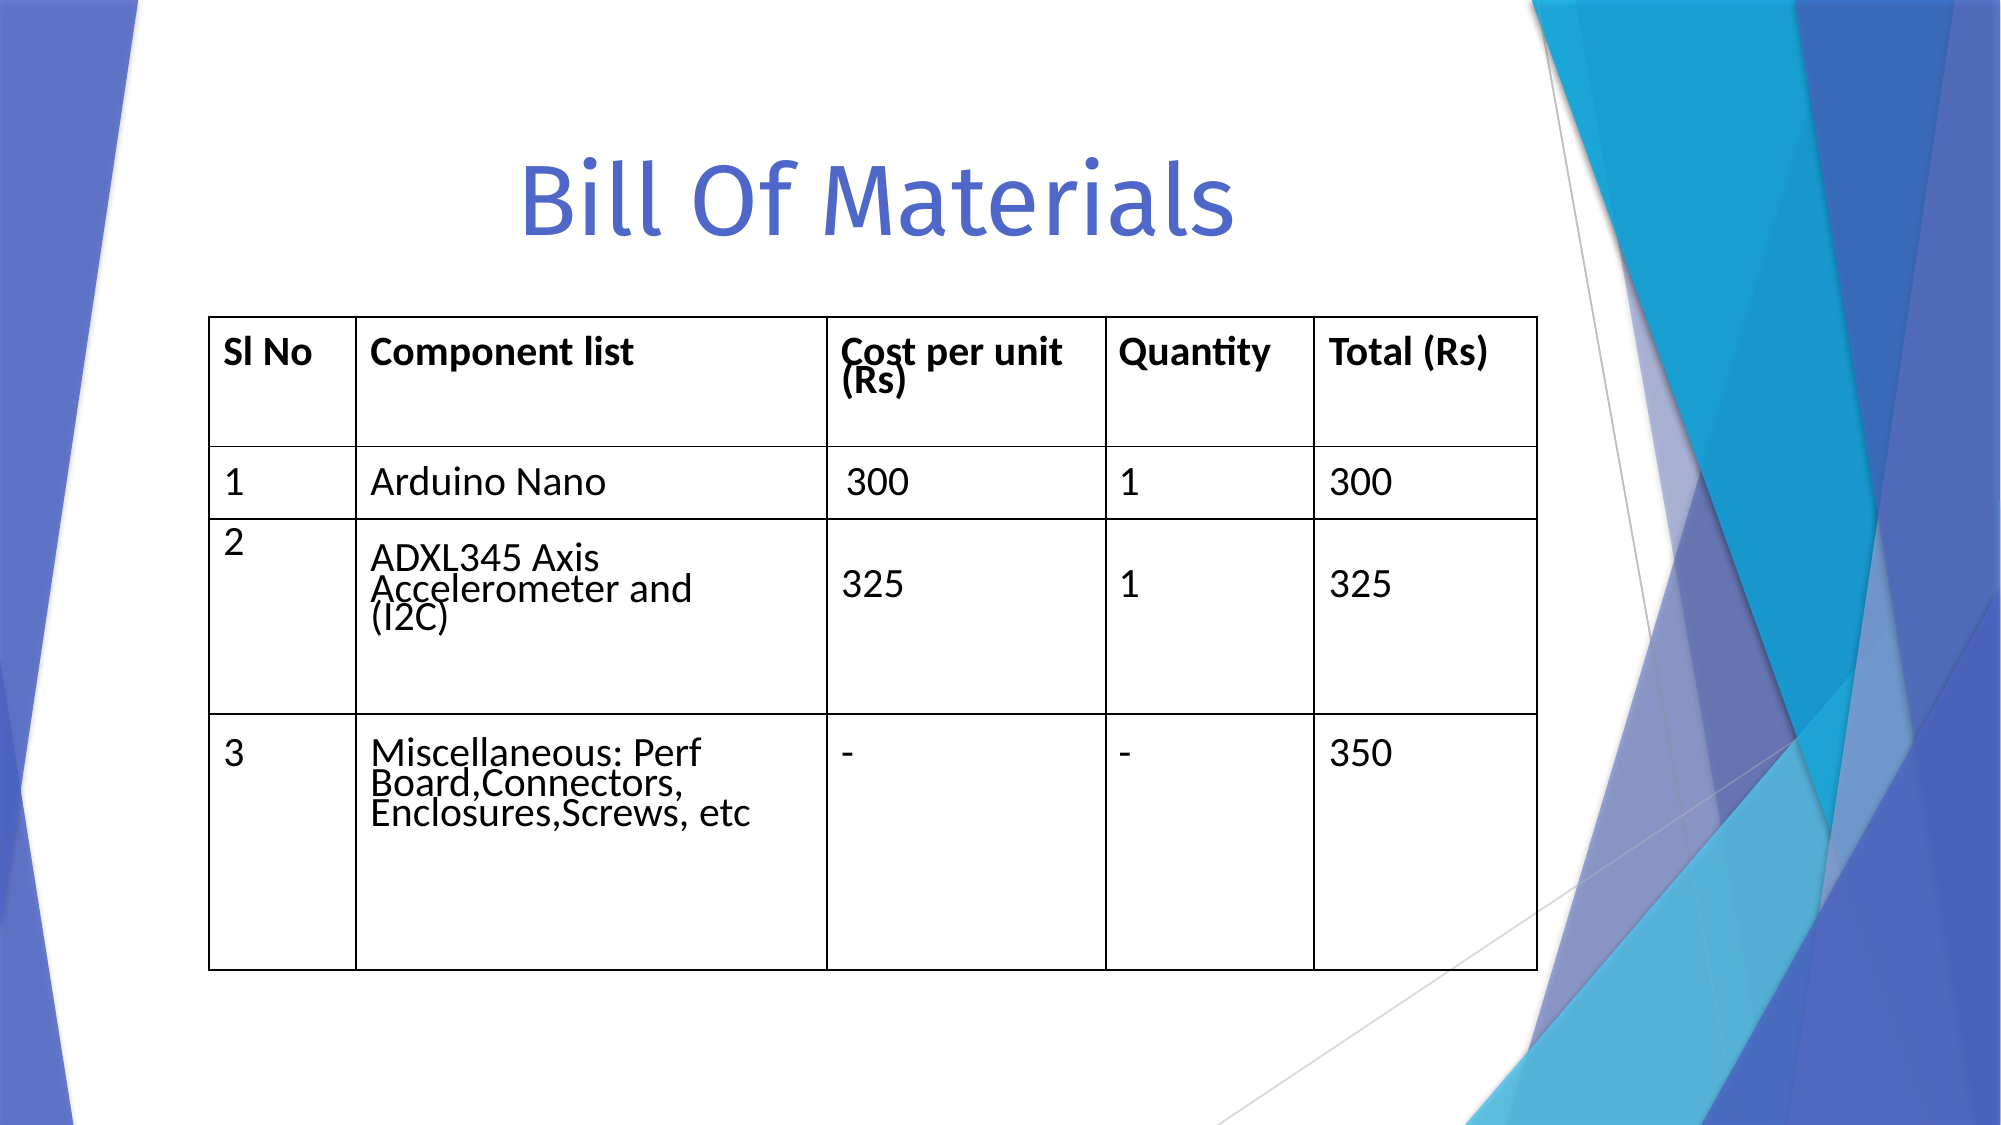

# Bill Of Materials
| Sl No | Component list | Cost per unit (Rs) | Quantity | Total (Rs) |
| --- | --- | --- | --- | --- |
| 1 | Arduino Nano | 300 | 1 | 300 |
| 2 | ADXL345 Axis Accelerometer and (I2C) | 325 | 1 | 325 |
| 3 | Miscellaneous: Perf Board,Connectors, Enclosures,Screws, etc | - | - | 350 |